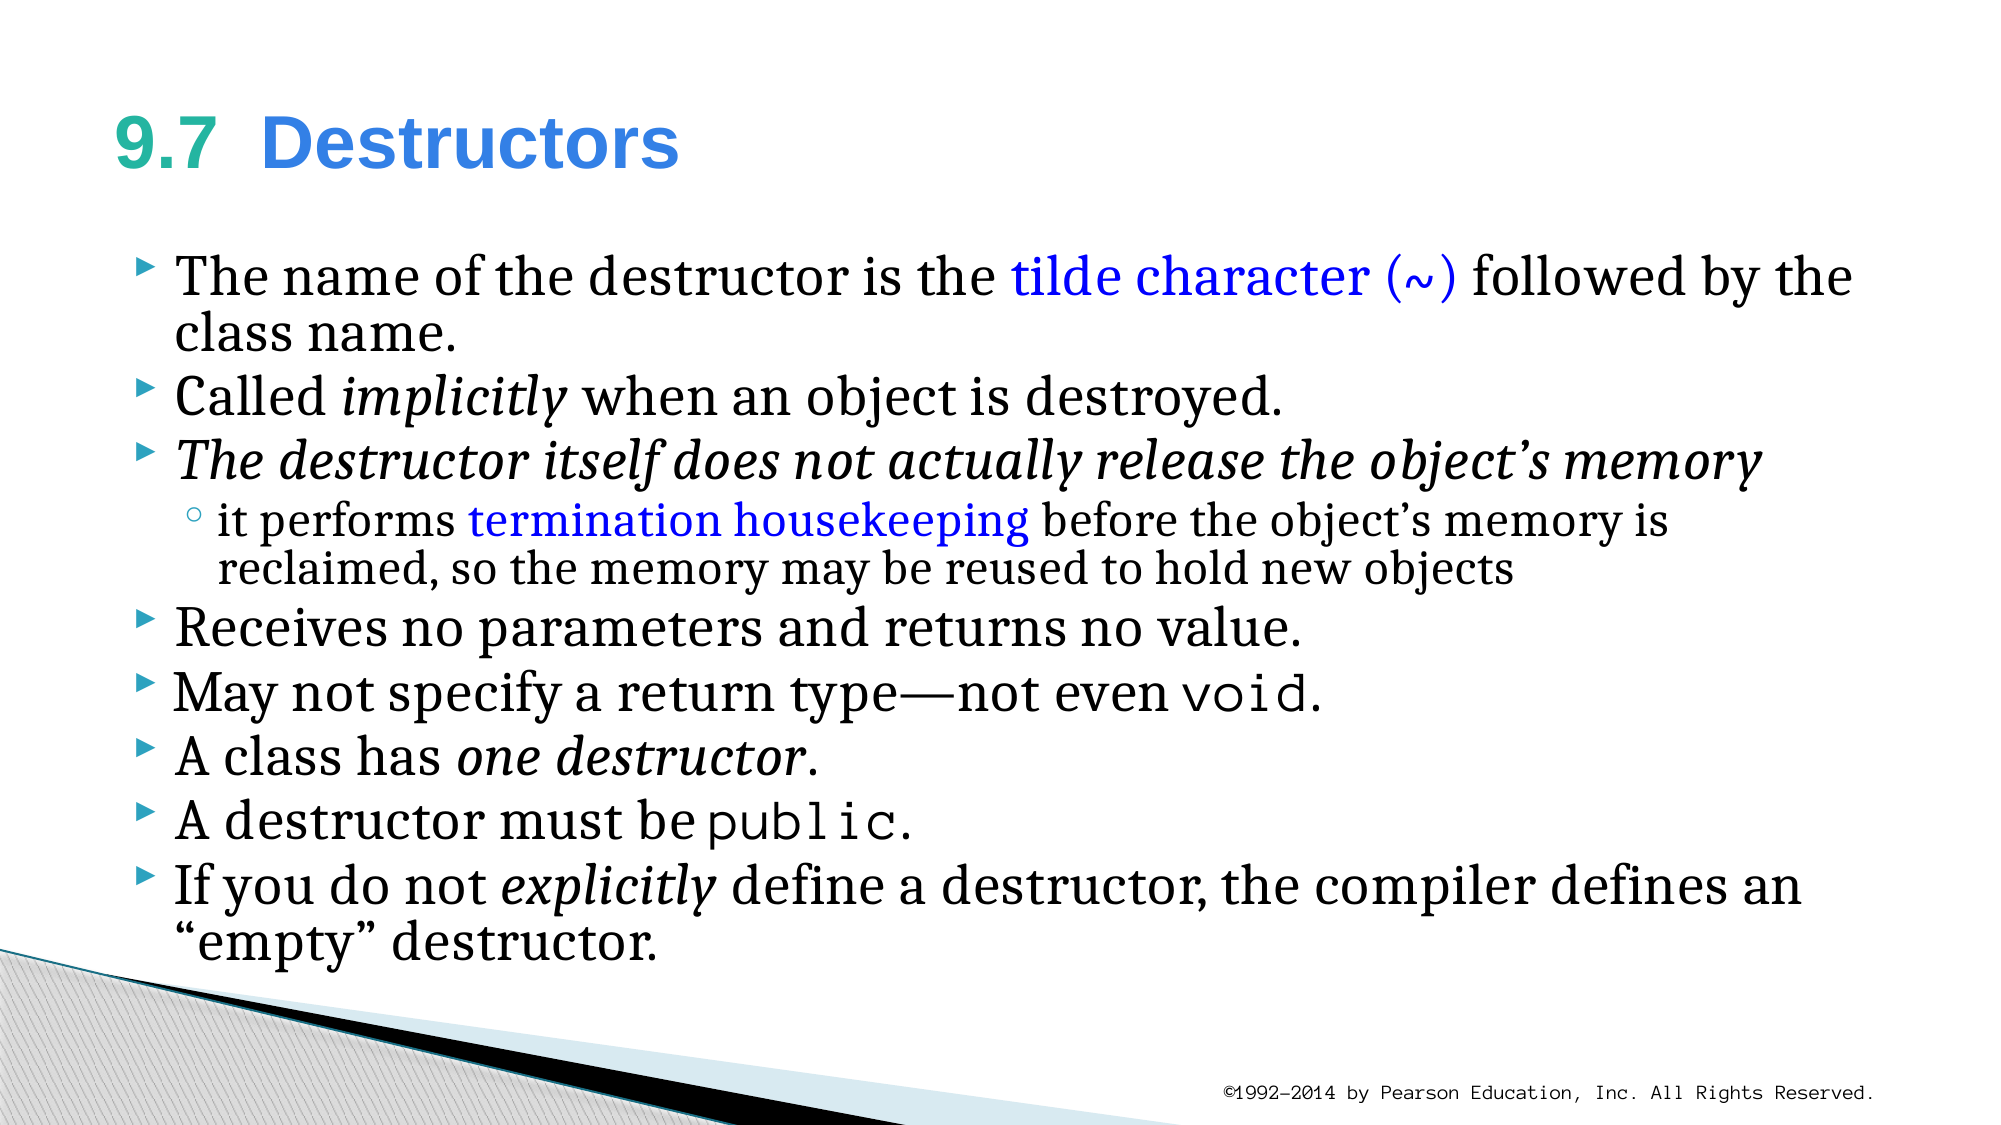

# 9.7  Destructors
The name of the destructor is the tilde character (~) followed by the class name.
Called implicitly when an object is destroyed.
The destructor itself does not actually release the object’s memory
it performs termination housekeeping before the object’s memory is reclaimed, so the memory may be reused to hold new objects
Receives no parameters and returns no value.
May not specify a return type—not even void.
A class has one destructor.
A destructor must be public.
If you do not explicitly define a destructor, the compiler defines an “empty” destructor.
©1992-2014 by Pearson Education, Inc. All Rights Reserved.